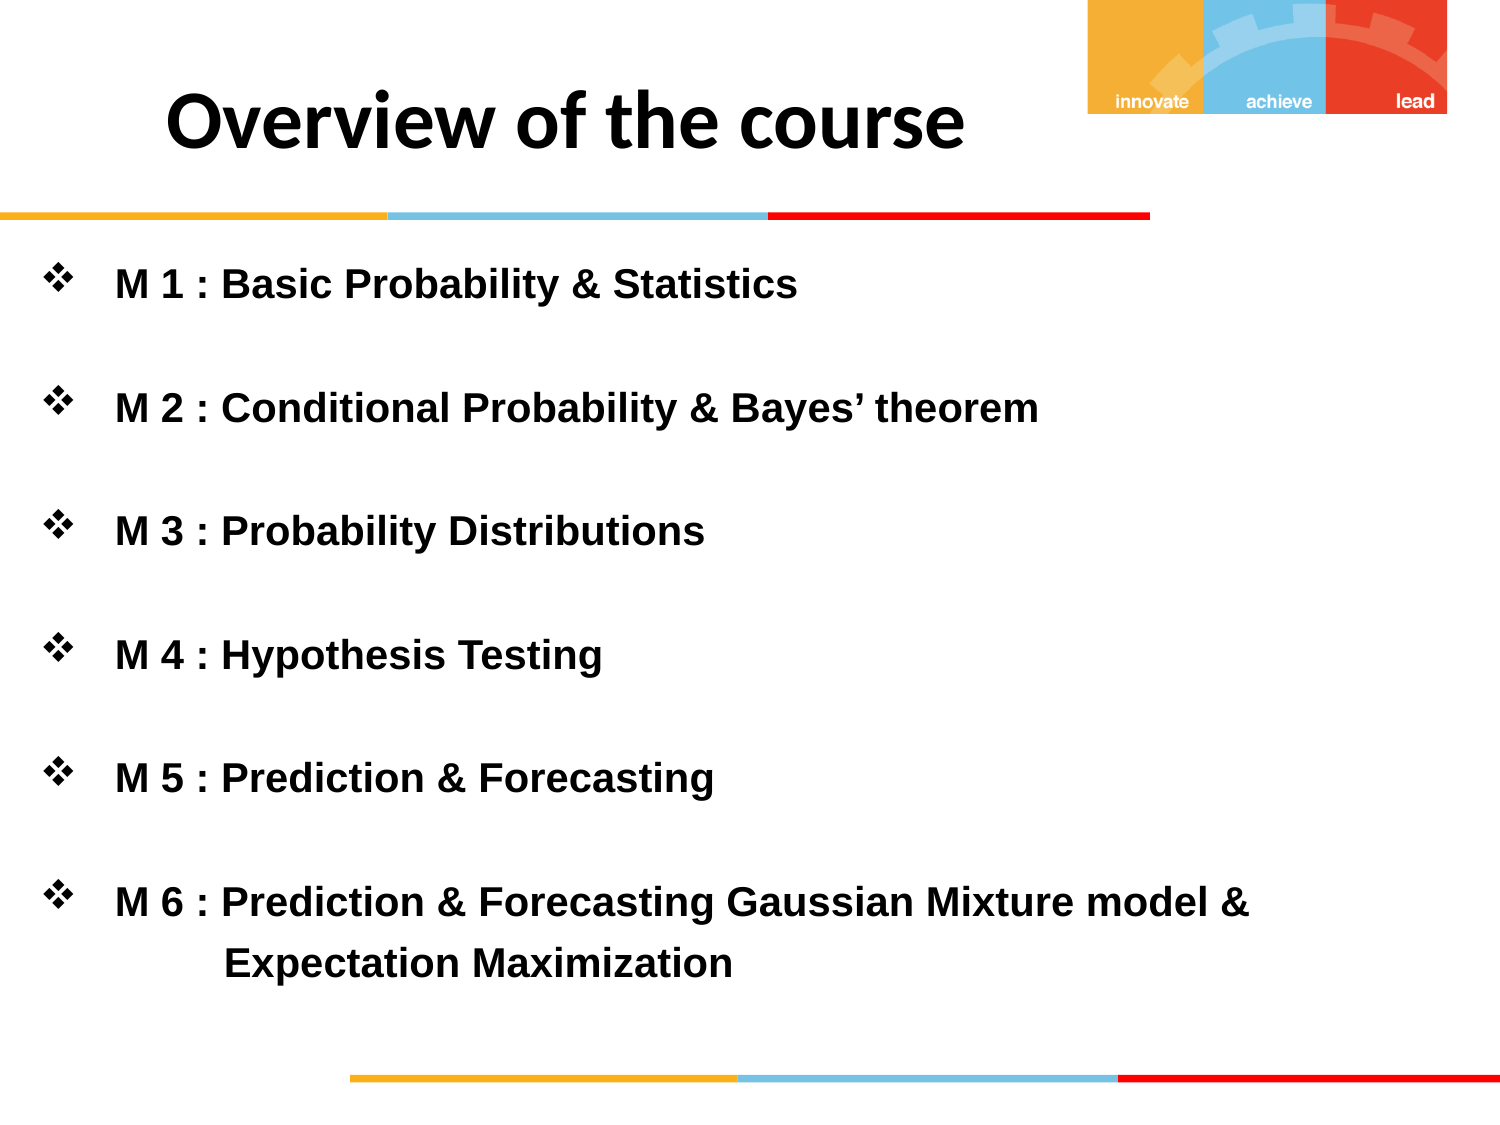

Overview of the course
M 1 : Basic Probability & Statistics

M 2 : Conditional Probability & Bayes’ theorem

M 3 : Probability Distributions

M 4 : Hypothesis Testing

M 5 : Prediction & Forecasting

M 6 : Prediction & Forecasting Gaussian Mixture model &
                Expectation Maximization